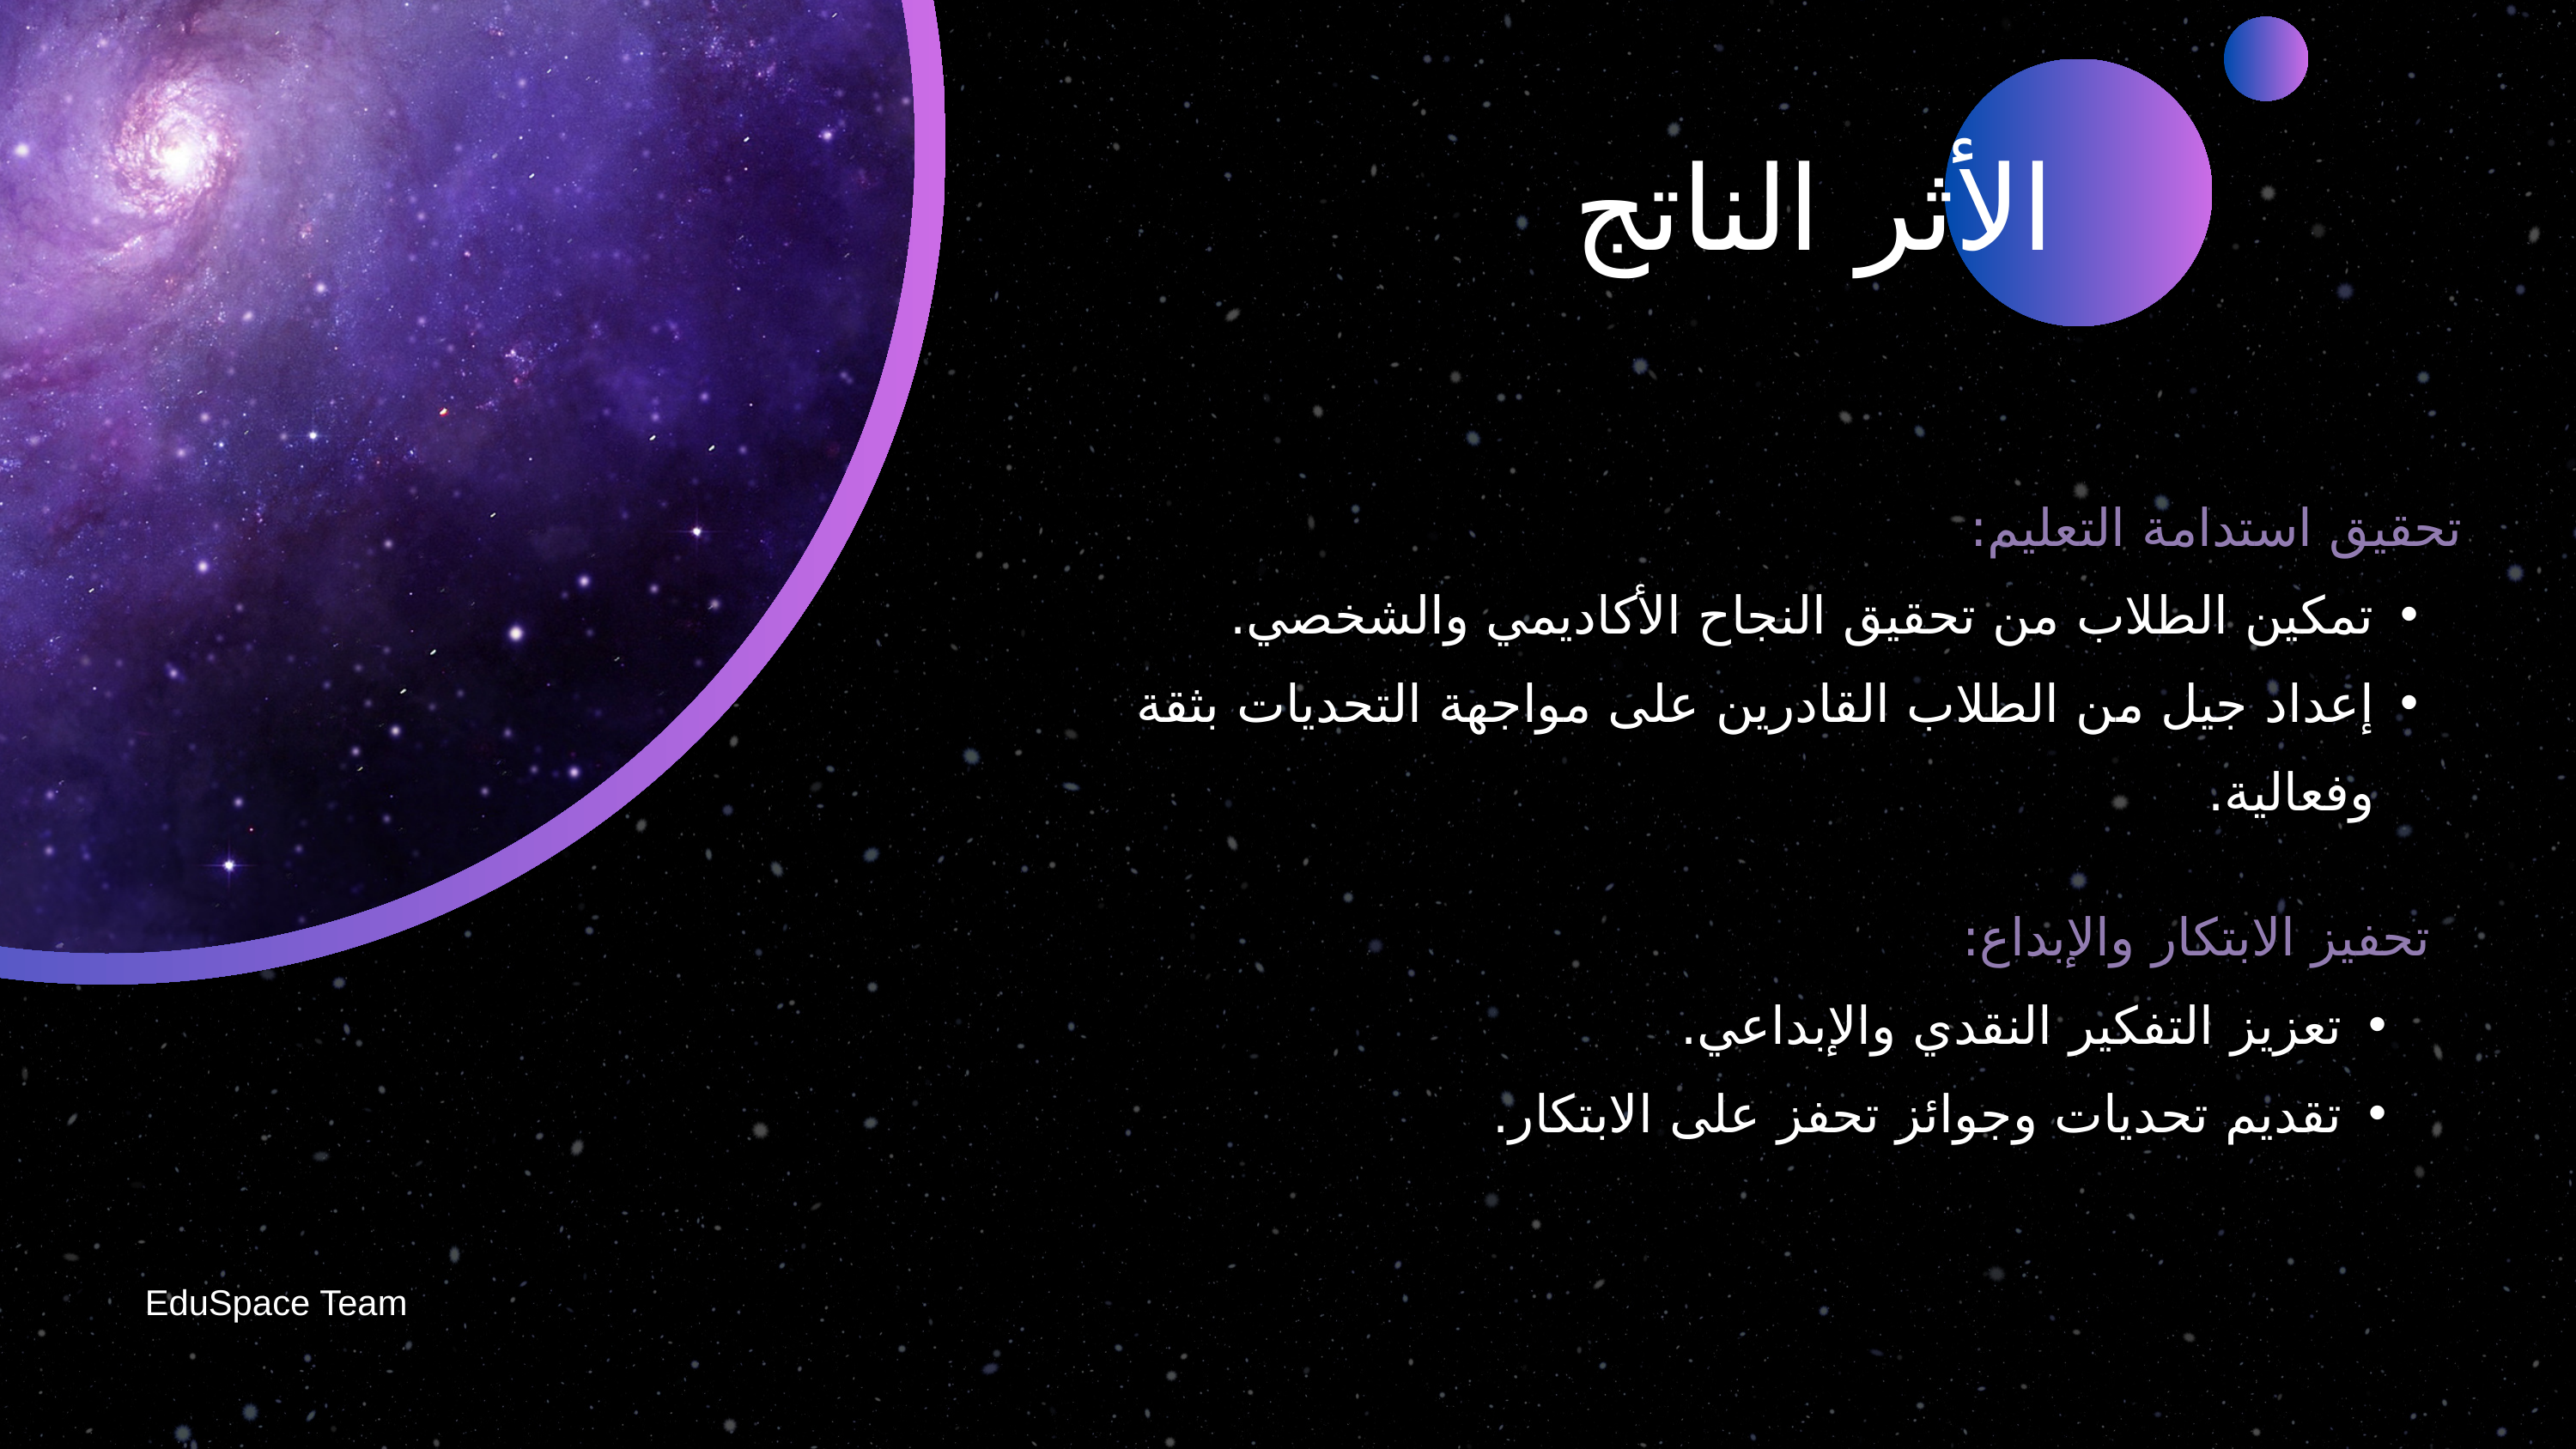

الأثر الناتج
تحقيق استدامة التعليم:
تمكين الطلاب من تحقيق النجاح الأكاديمي والشخصي.
إعداد جيل من الطلاب القادرين على مواجهة التحديات بثقة وفعالية.

تحفيز الابتكار والإبداع:
تعزيز التفكير النقدي والإبداعي.
تقديم تحديات وجوائز تحفز على الابتكار.

EduSpace Team